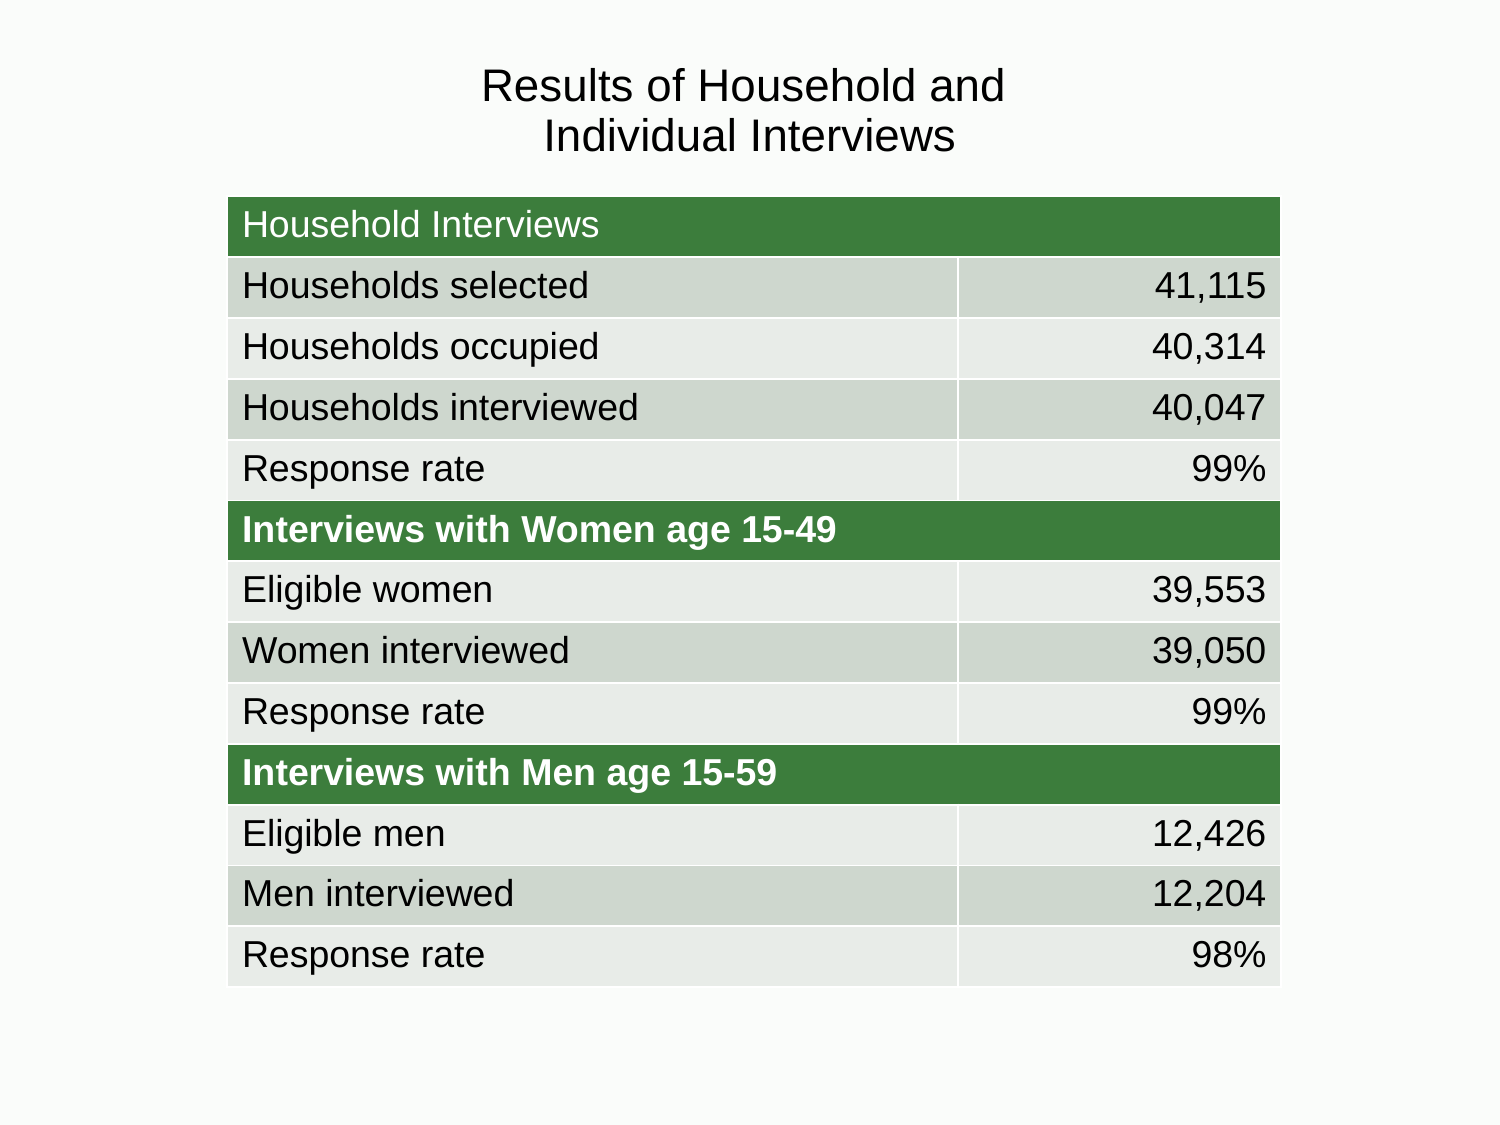

# Results of Household and Individual Interviews
| Household Interviews |  |
| --- | --- |
| Households selected | 41,115 |
| Households occupied | 40,314 |
| Households interviewed | 40,047 |
| Response rate | 99% |
| Interviews with Women age 15-49 |  |
| Eligible women | 39,553 |
| Women interviewed | 39,050 |
| Response rate | 99% |
| Interviews with Men age 15-59 |  |
| Eligible men | 12,426 |
| Men interviewed | 12,204 |
| Response rate | 98% |